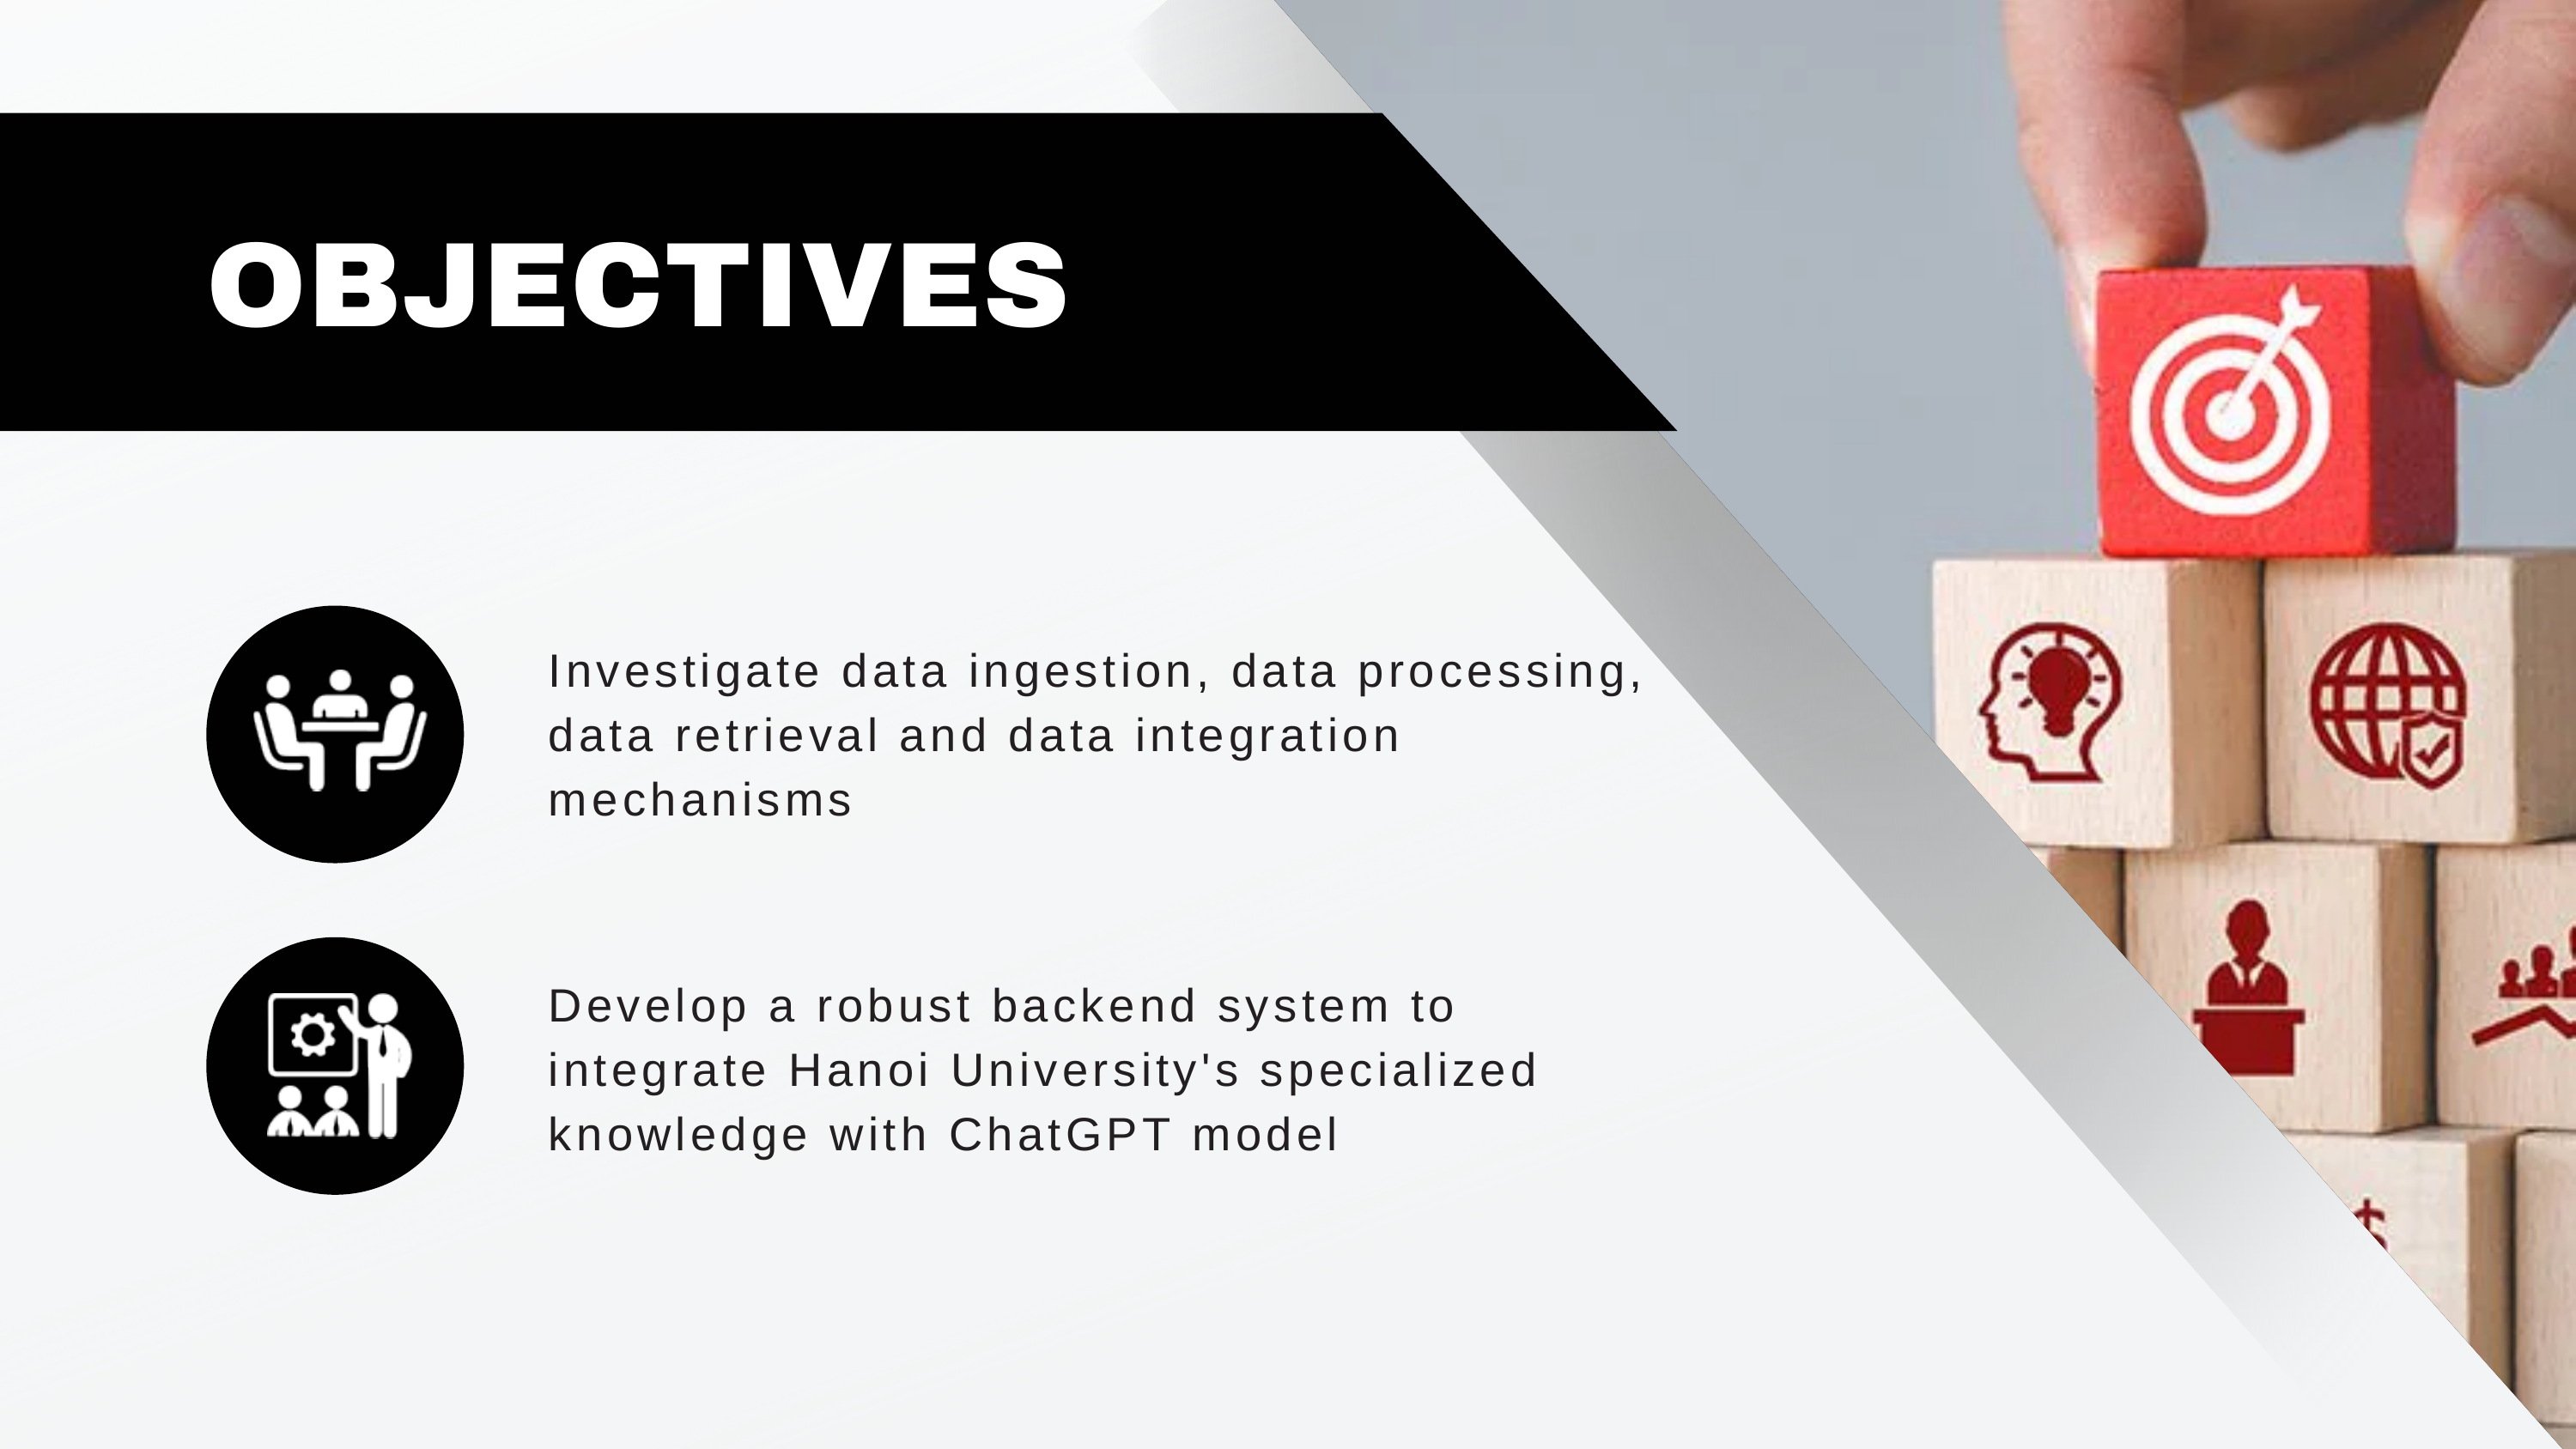

OBJECTIVES

Investigate data ingestion, data processing, data retrieval and data integration mechanisms

Develop a robust backend system to integrate Hanoi University's specialized knowledge with ChatGPT model